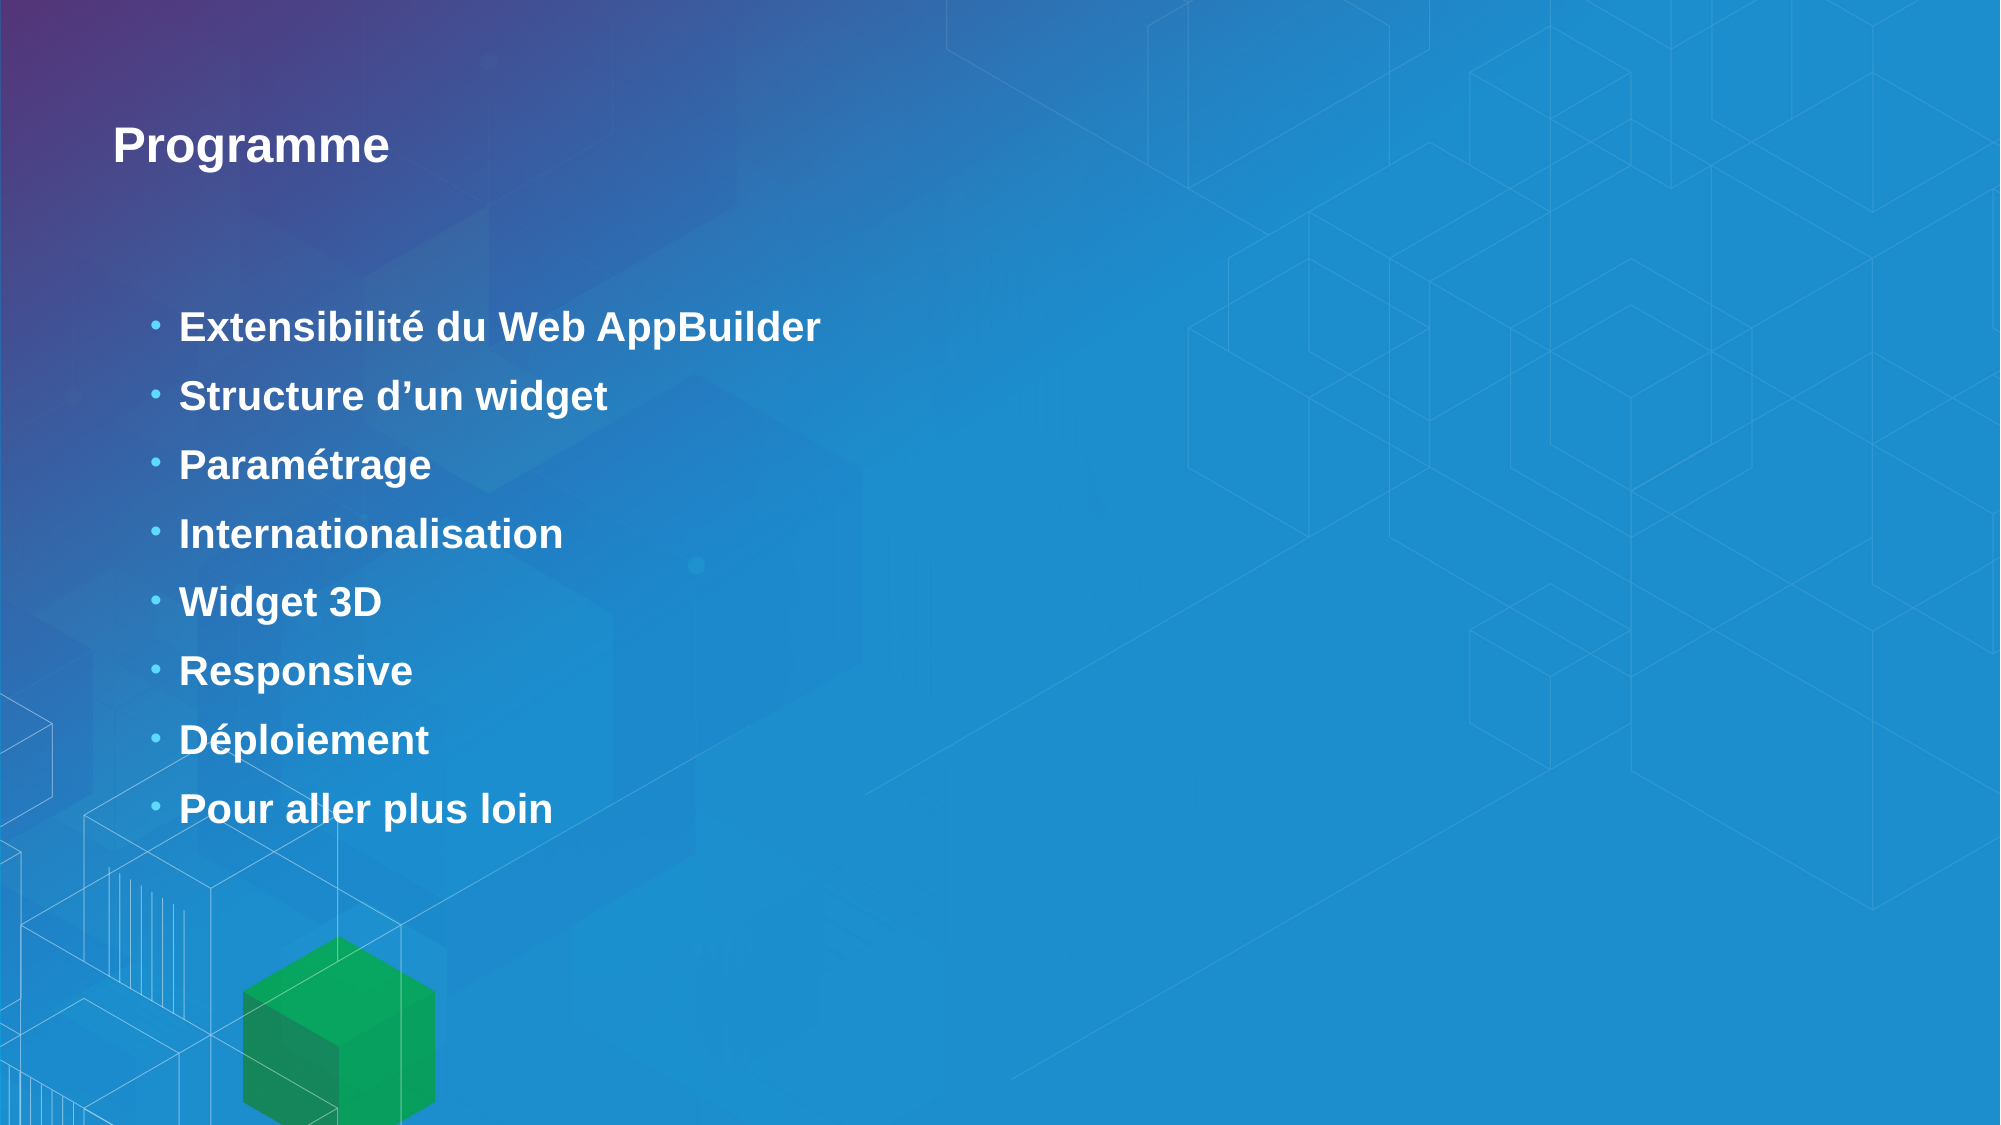

# Programme

Extensibilité du Web AppBuilder
Structure d’un widget
Paramétrage
Internationalisation
Widget 3D
Responsive
Déploiement
Pour aller plus loin